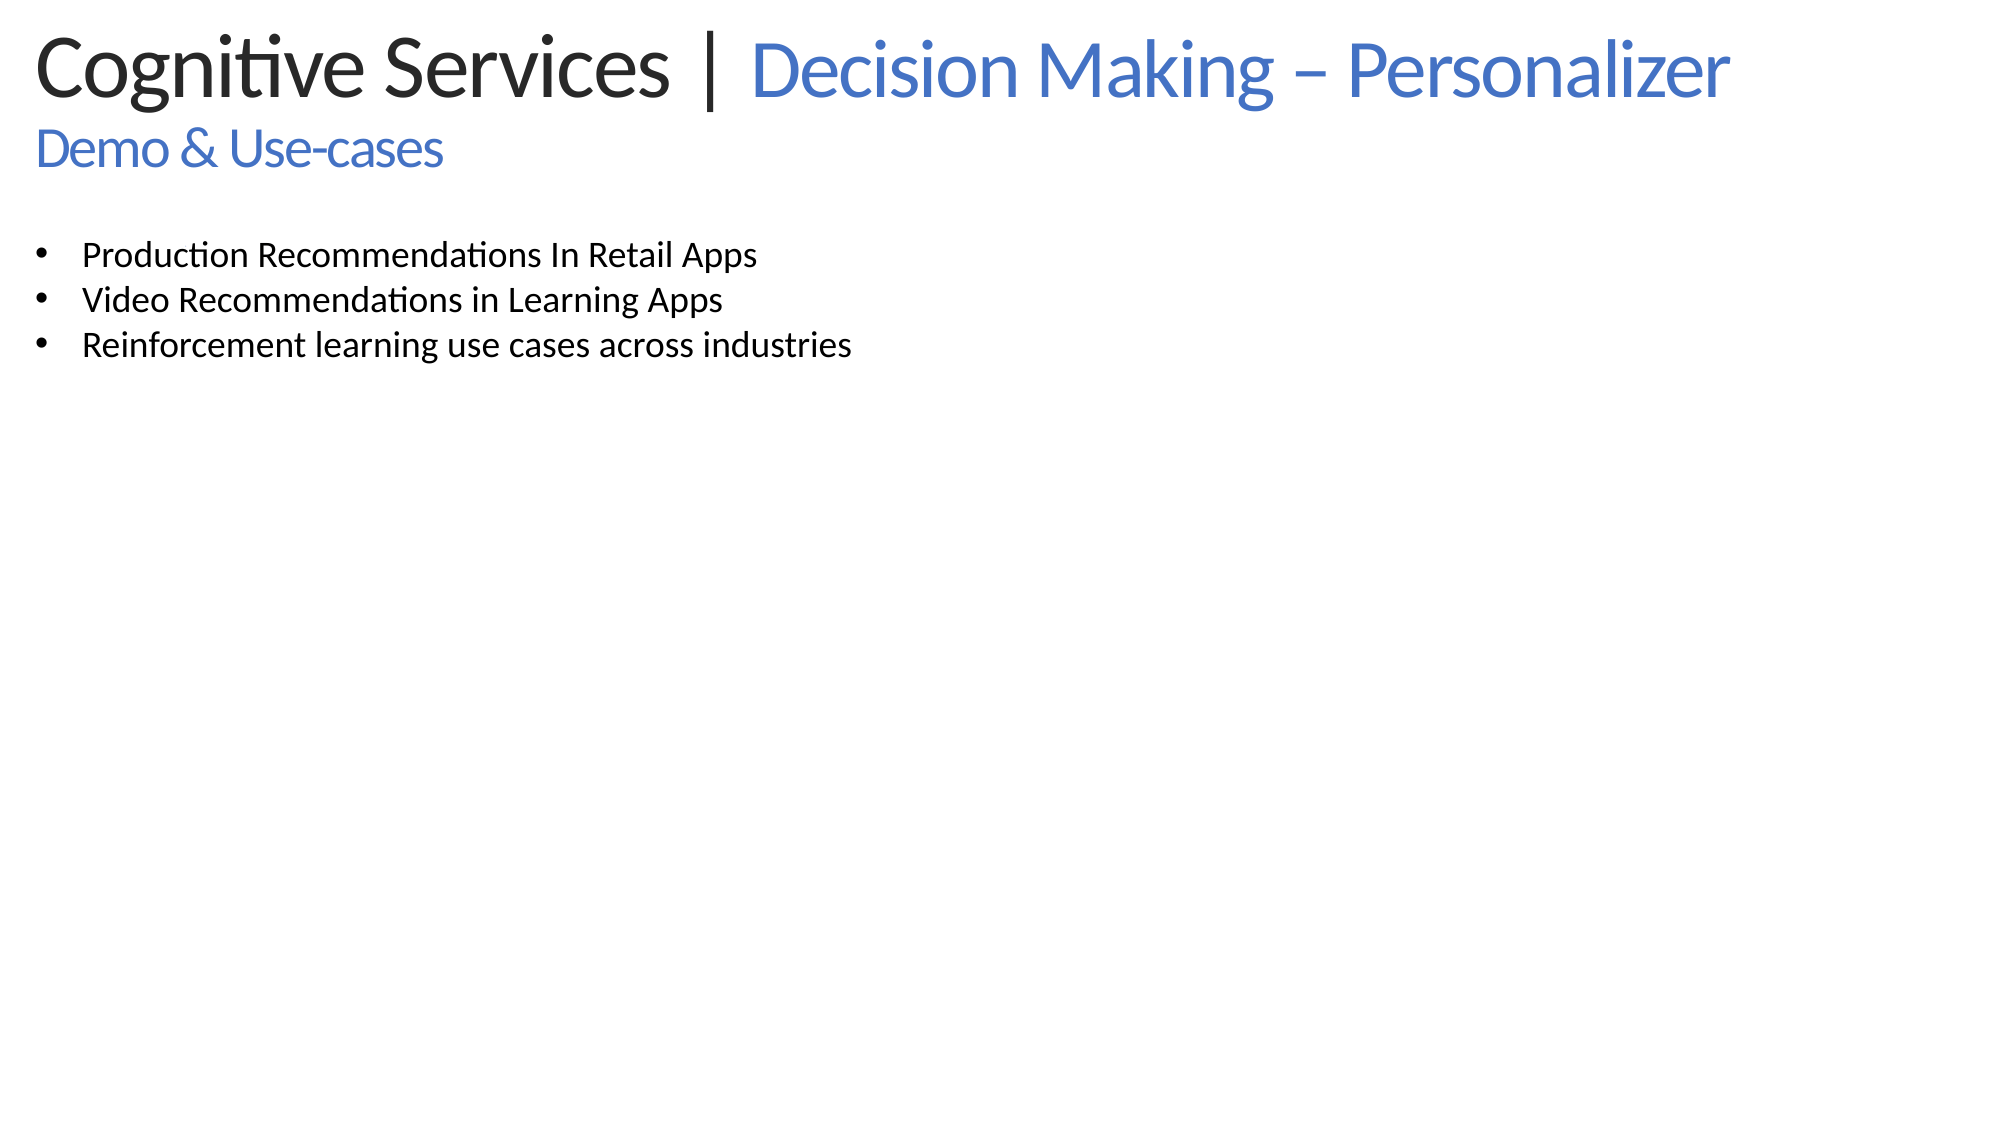

Cognitive Services | Decision Making – Personalizer
Demo & Use-cases

.
Production Recommendations In Retail Apps
Video Recommendations in Learning Apps
Reinforcement learning use cases across industries